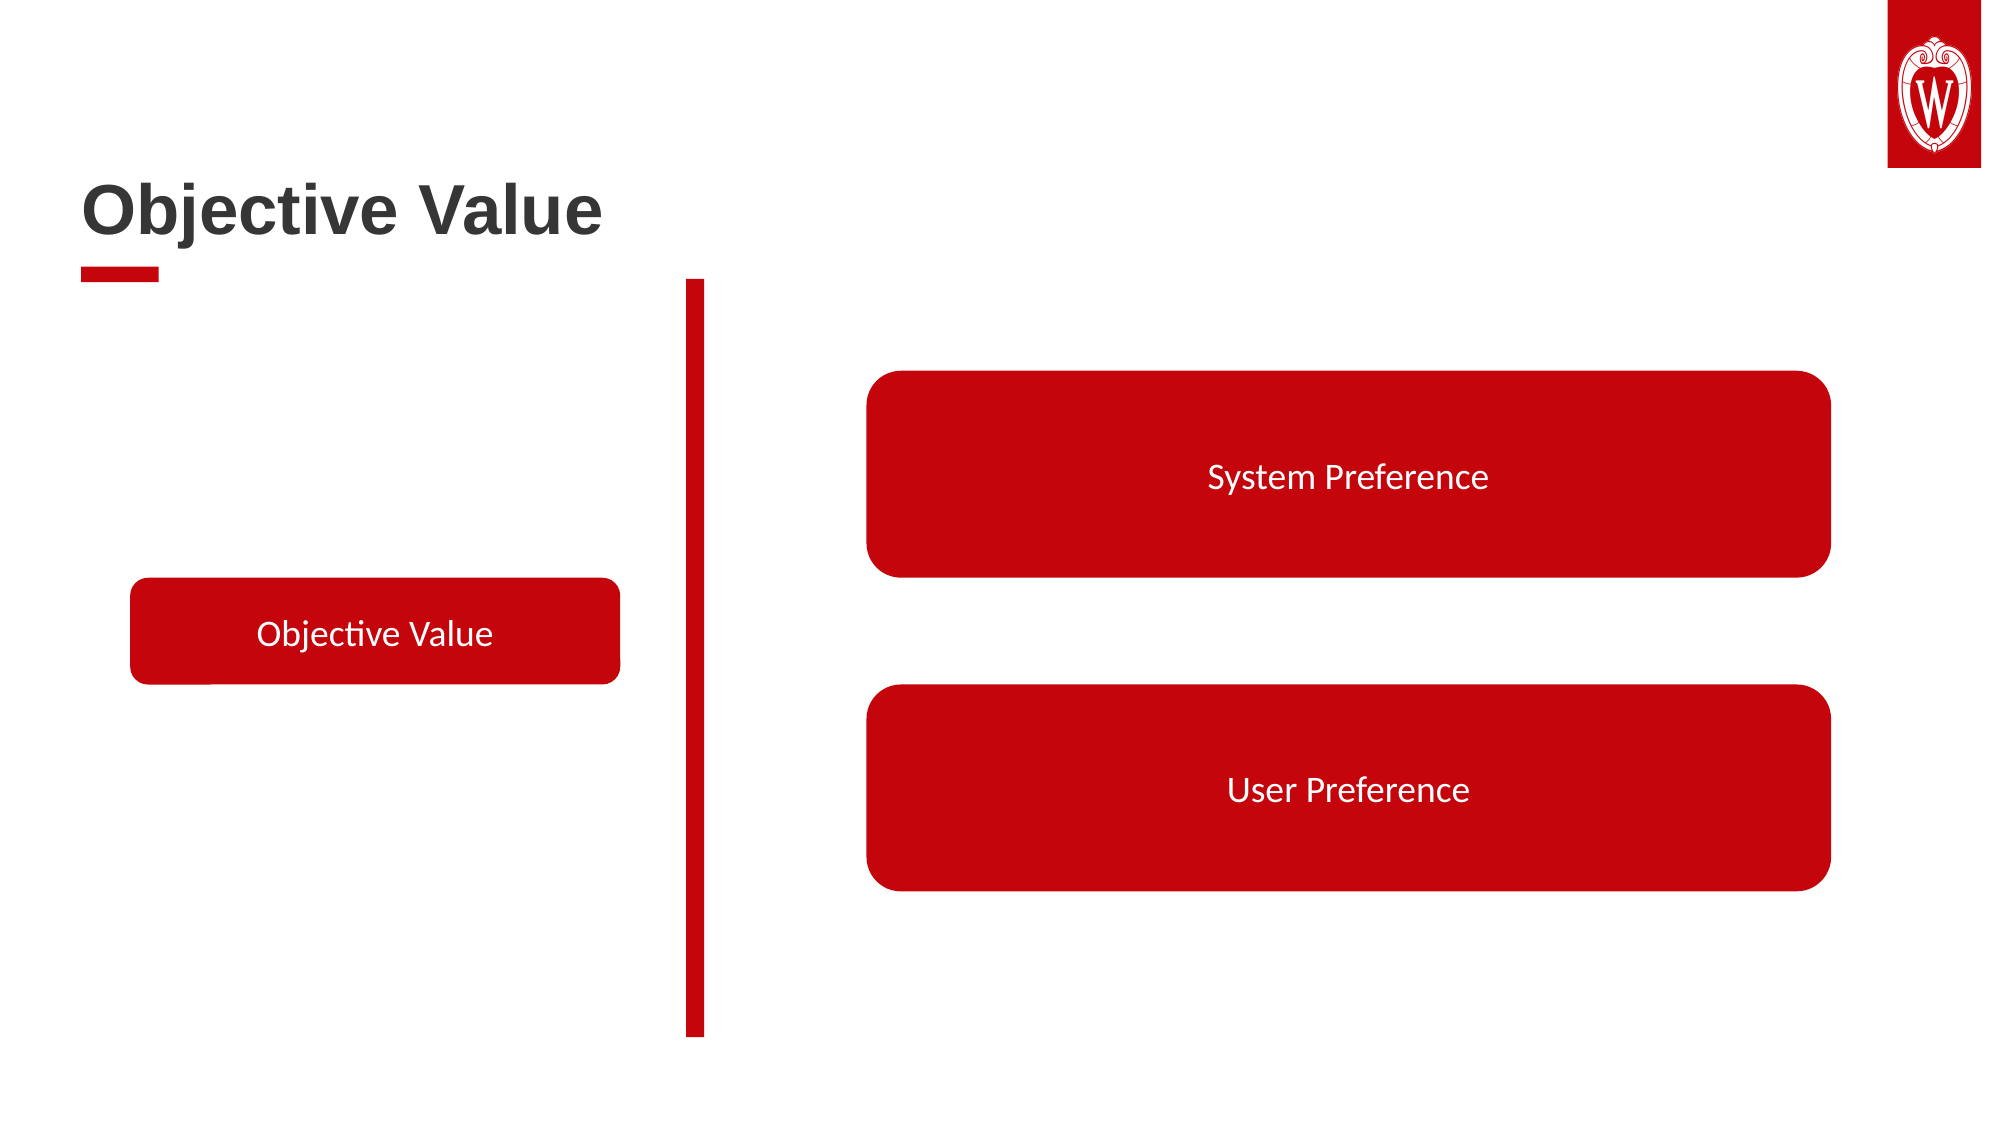

Objective Value

System Preference
Objective Value
User Preference